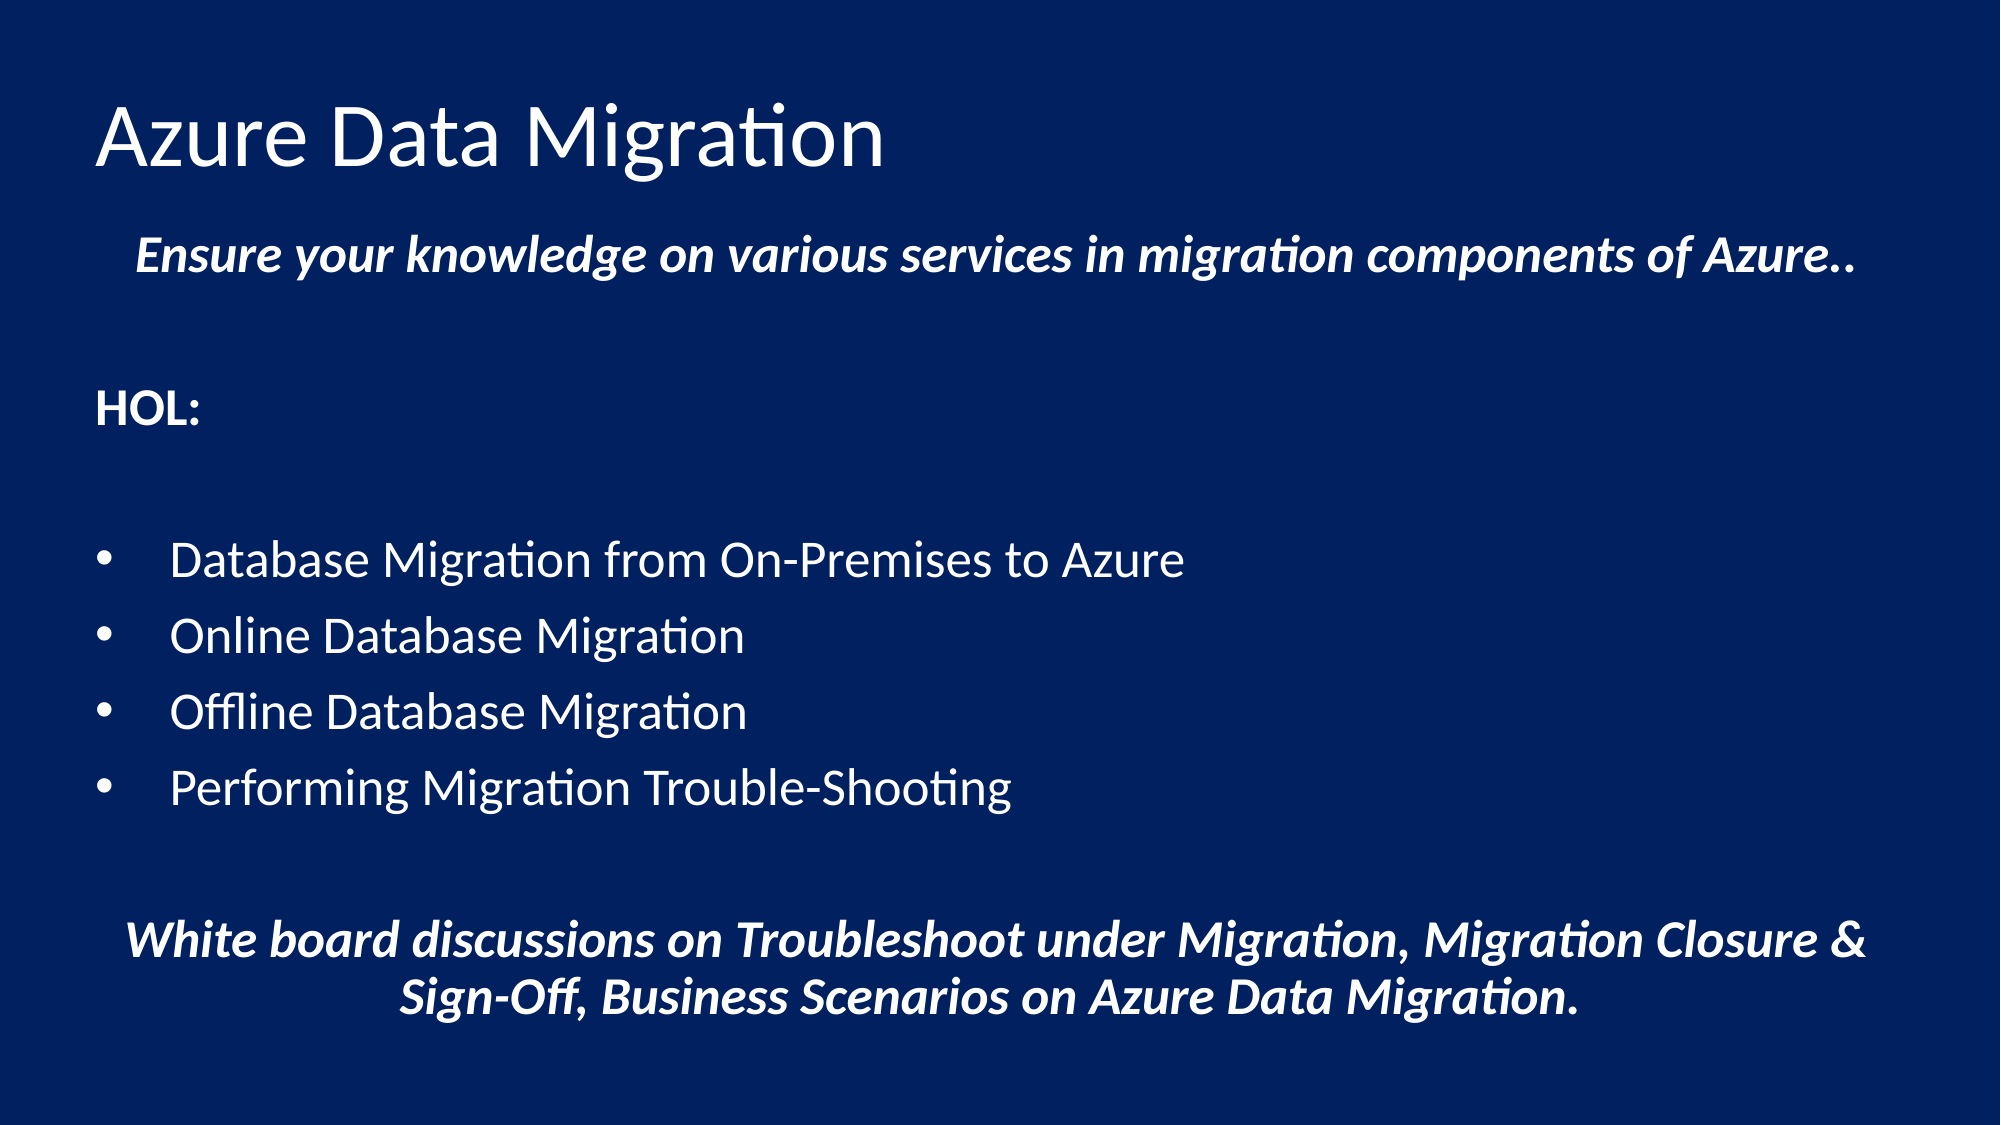

# Azure Data Migration
Ensure your knowledge on various services in migration components of Azure..

HOL:

Database Migration from On-Premises to Azure
Online Database Migration
Offline Database Migration
Performing Migration Trouble-Shooting

White board discussions on Troubleshoot under Migration, Migration Closure & Sign-Off, Business Scenarios on Azure Data Migration.